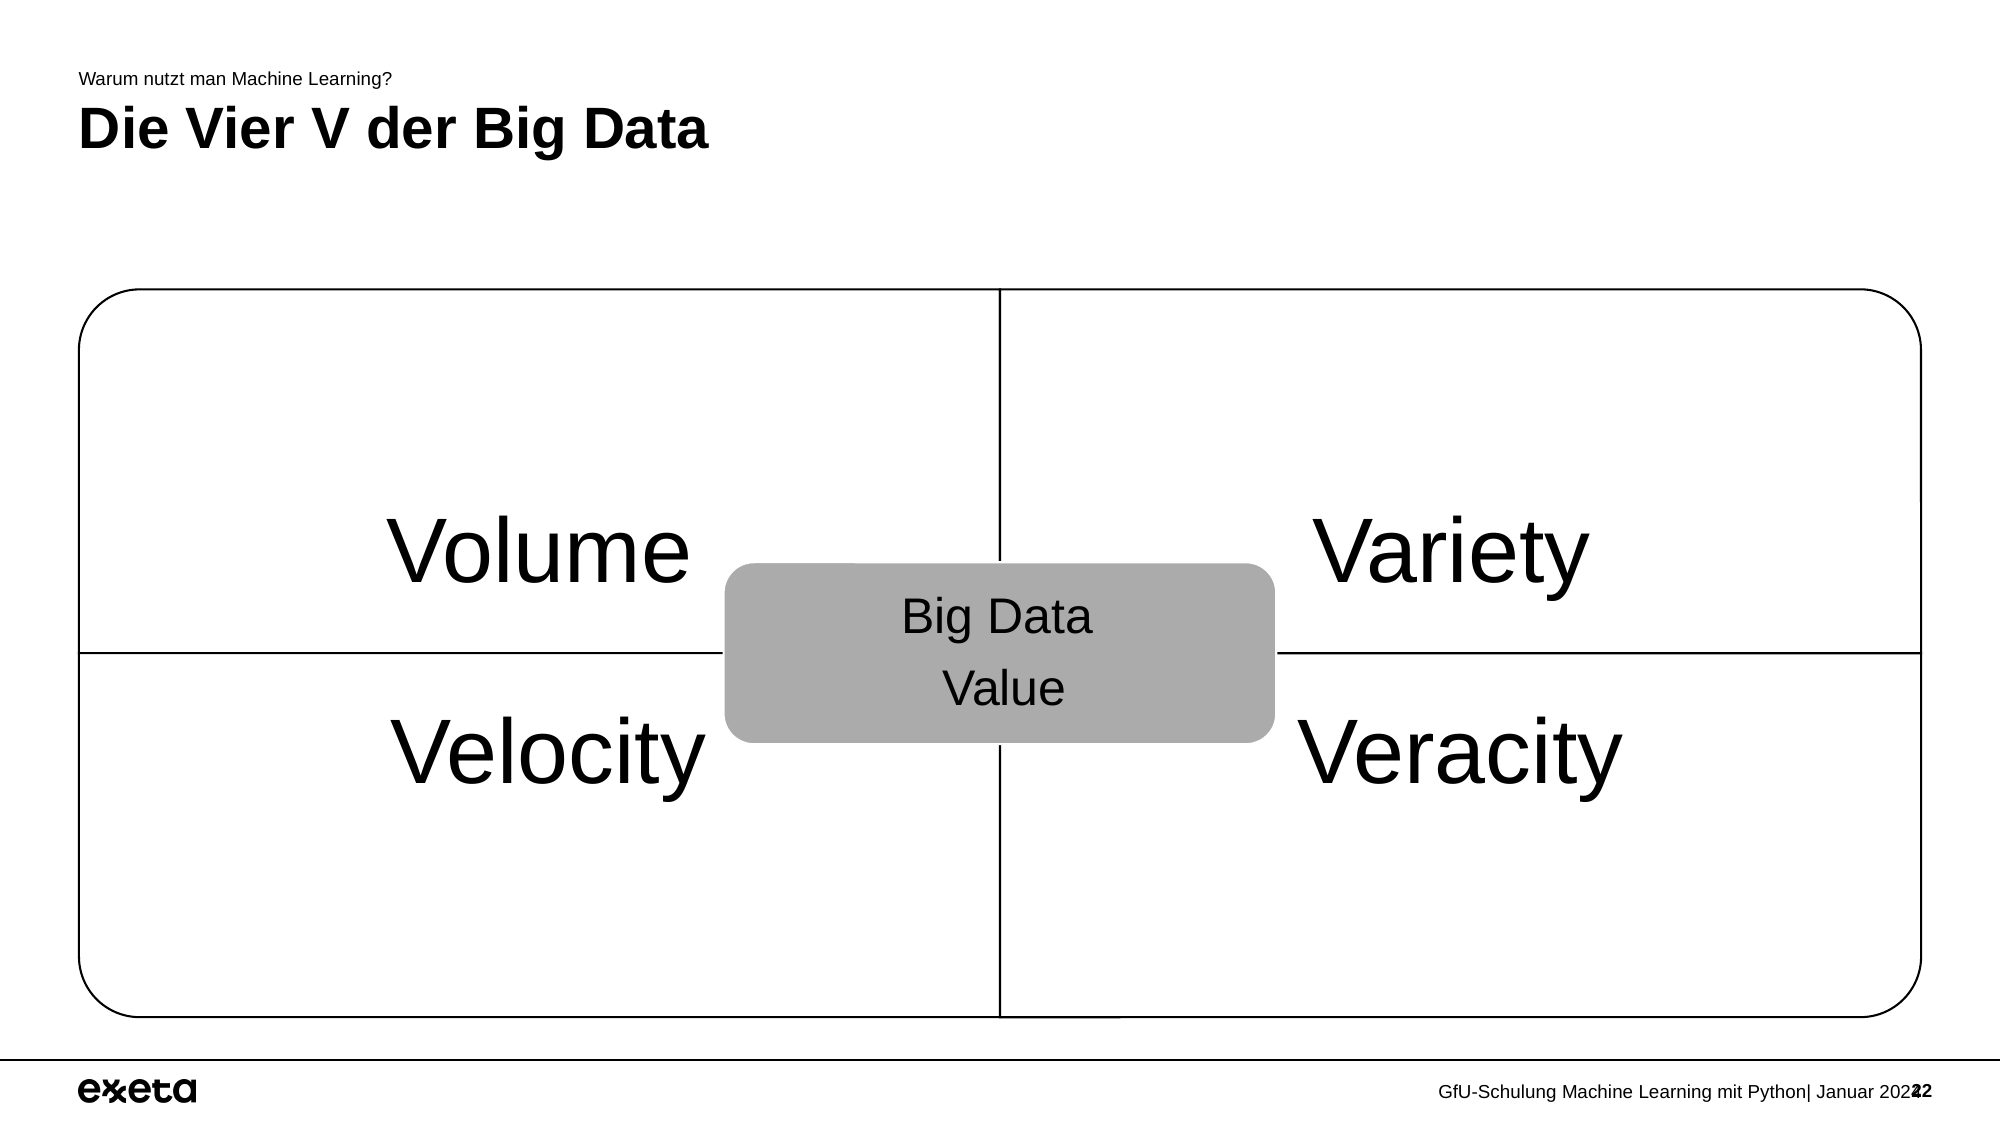

Warum nutzt man Machine Learning?

# Die Vier V der Big Data

Volume
Variety
Velocity
Veracity
Big Data
Value

GfU-Schulung Machine Learning mit Python| Januar 2024